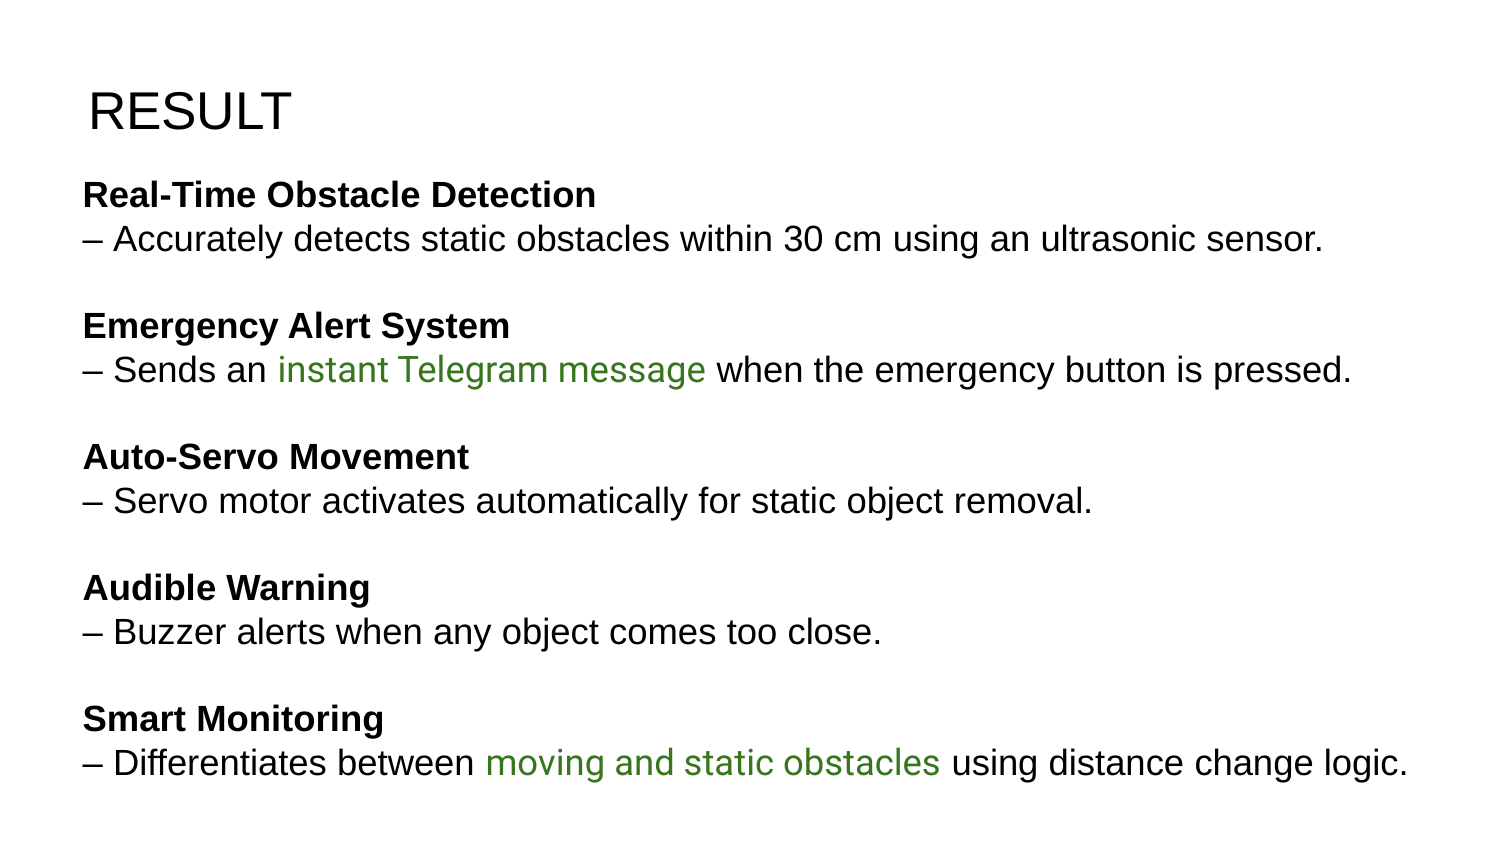

# RESULT
Real-Time Obstacle Detection
– Accurately detects static obstacles within 30 cm using an ultrasonic sensor.

Emergency Alert System
– Sends an instant Telegram message when the emergency button is pressed.

Auto-Servo Movement
– Servo motor activates automatically for static object removal.

Audible Warning
– Buzzer alerts when any object comes too close.

Smart Monitoring
– Differentiates between moving and static obstacles using distance change logic.